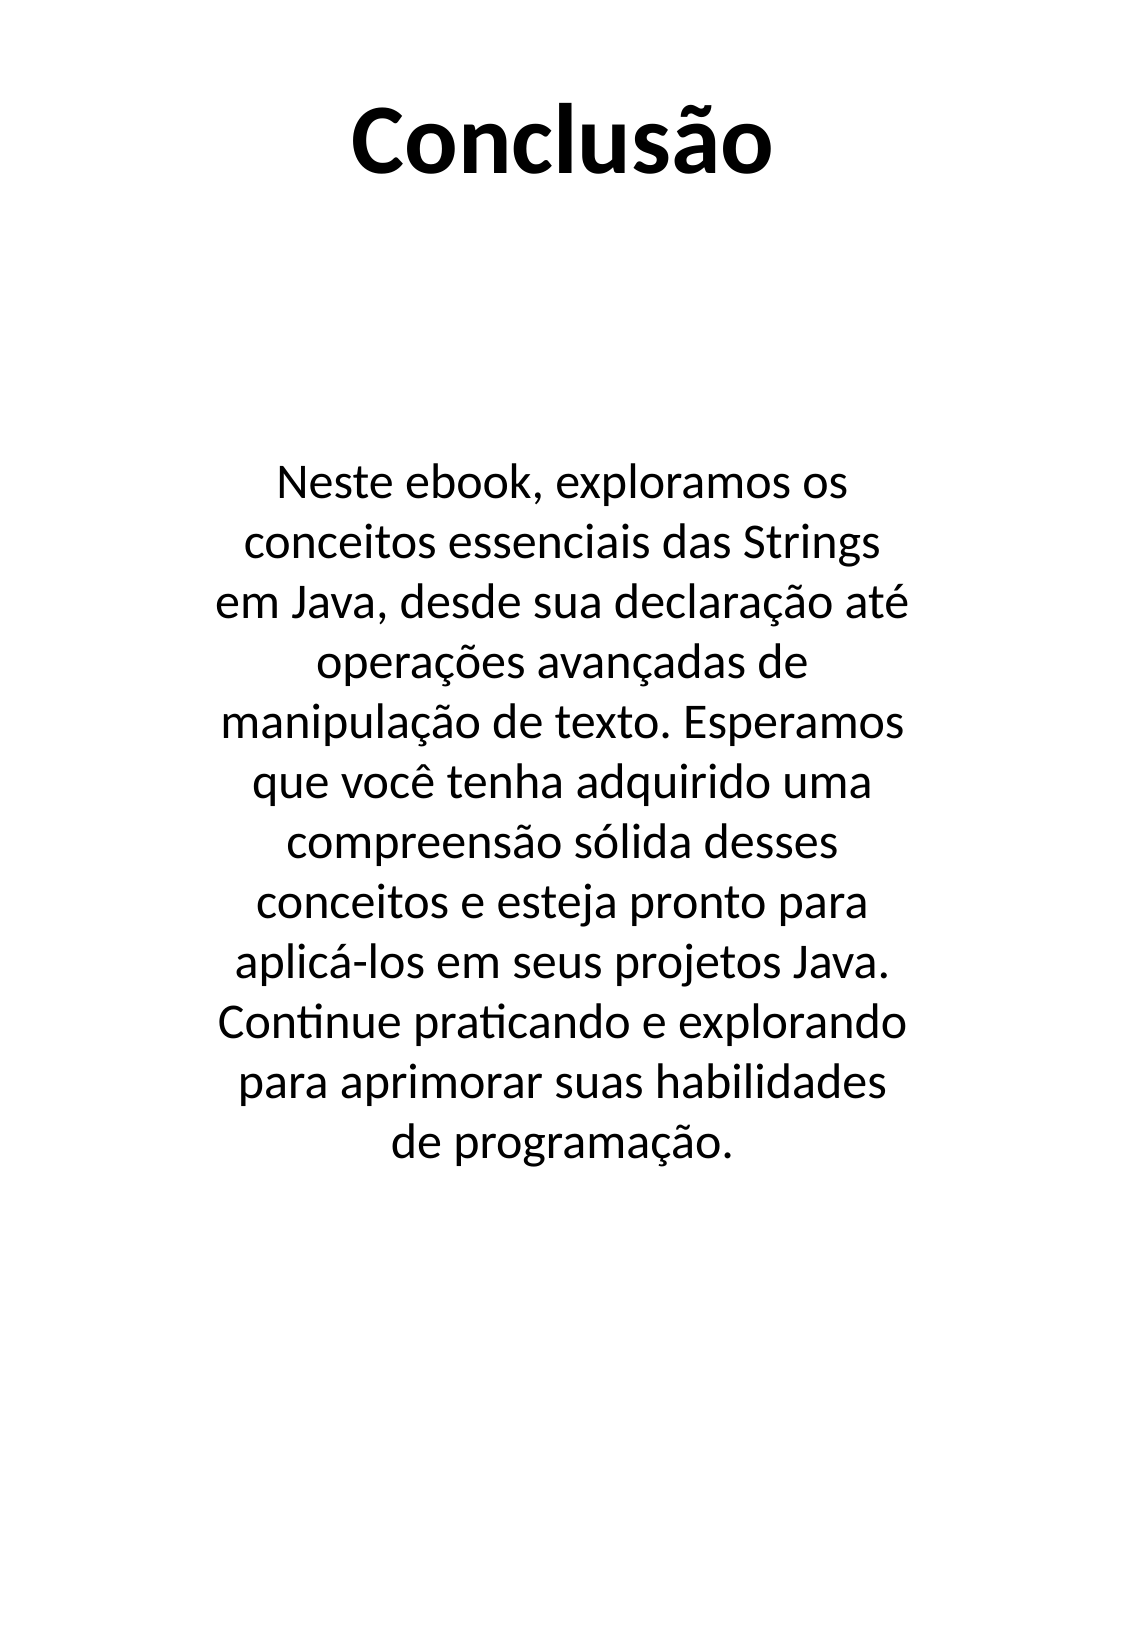

Conclusão
Neste ebook, exploramos os conceitos essenciais das Strings em Java, desde sua declaração até operações avançadas de manipulação de texto. Esperamos que você tenha adquirido uma compreensão sólida desses conceitos e esteja pronto para aplicá-los em seus projetos Java. Continue praticando e explorando para aprimorar suas habilidades de programação.